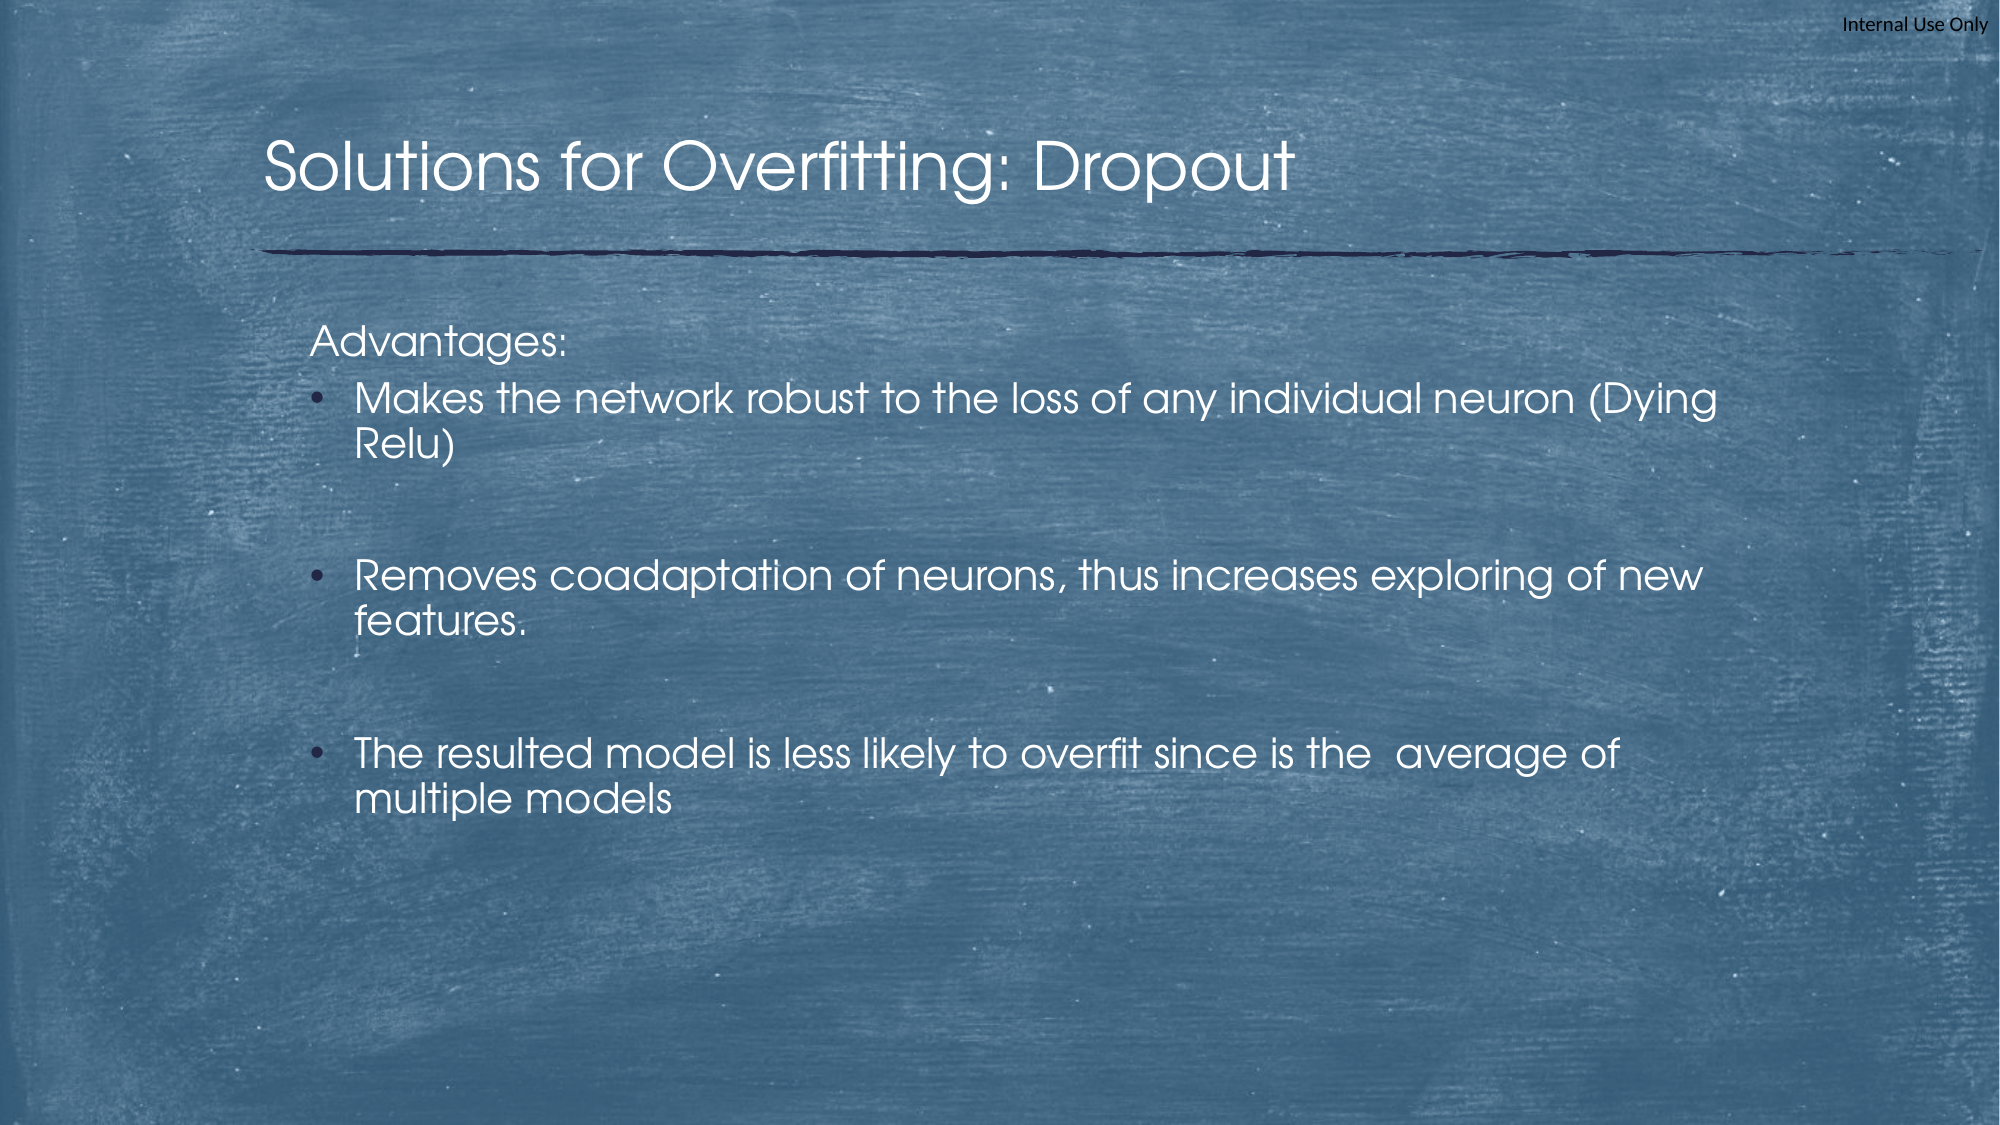

# Solutions for Overfitting: Dropout
Advantages:
Makes the network robust to the loss of any individual neuron (Dying Relu)

Removes coadaptation of neurons, thus increases exploring of new features.

The resulted model is less likely to overfit since is the  average of multiple models